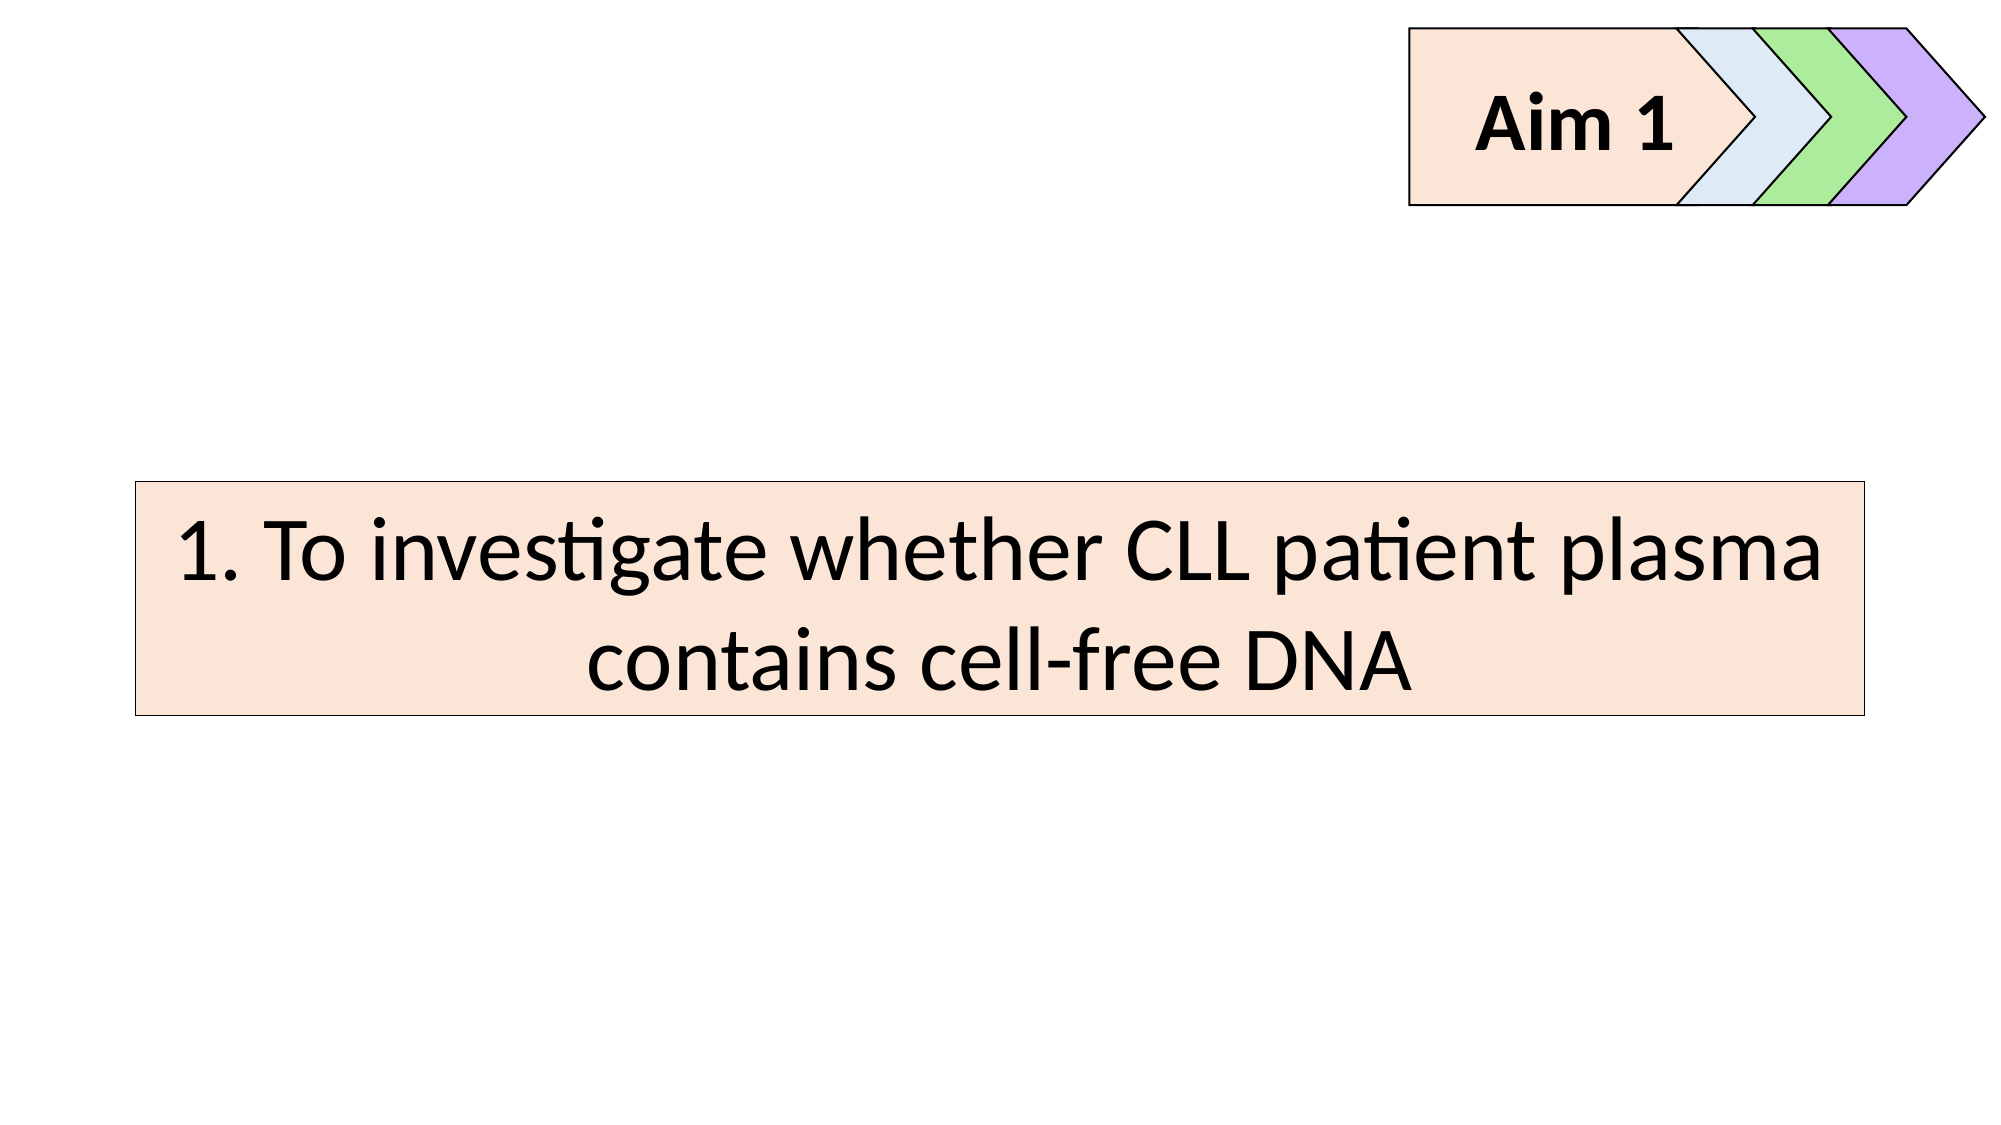

Aim 1

1. To investigate whether CLL patient plasma contains cell-free DNA